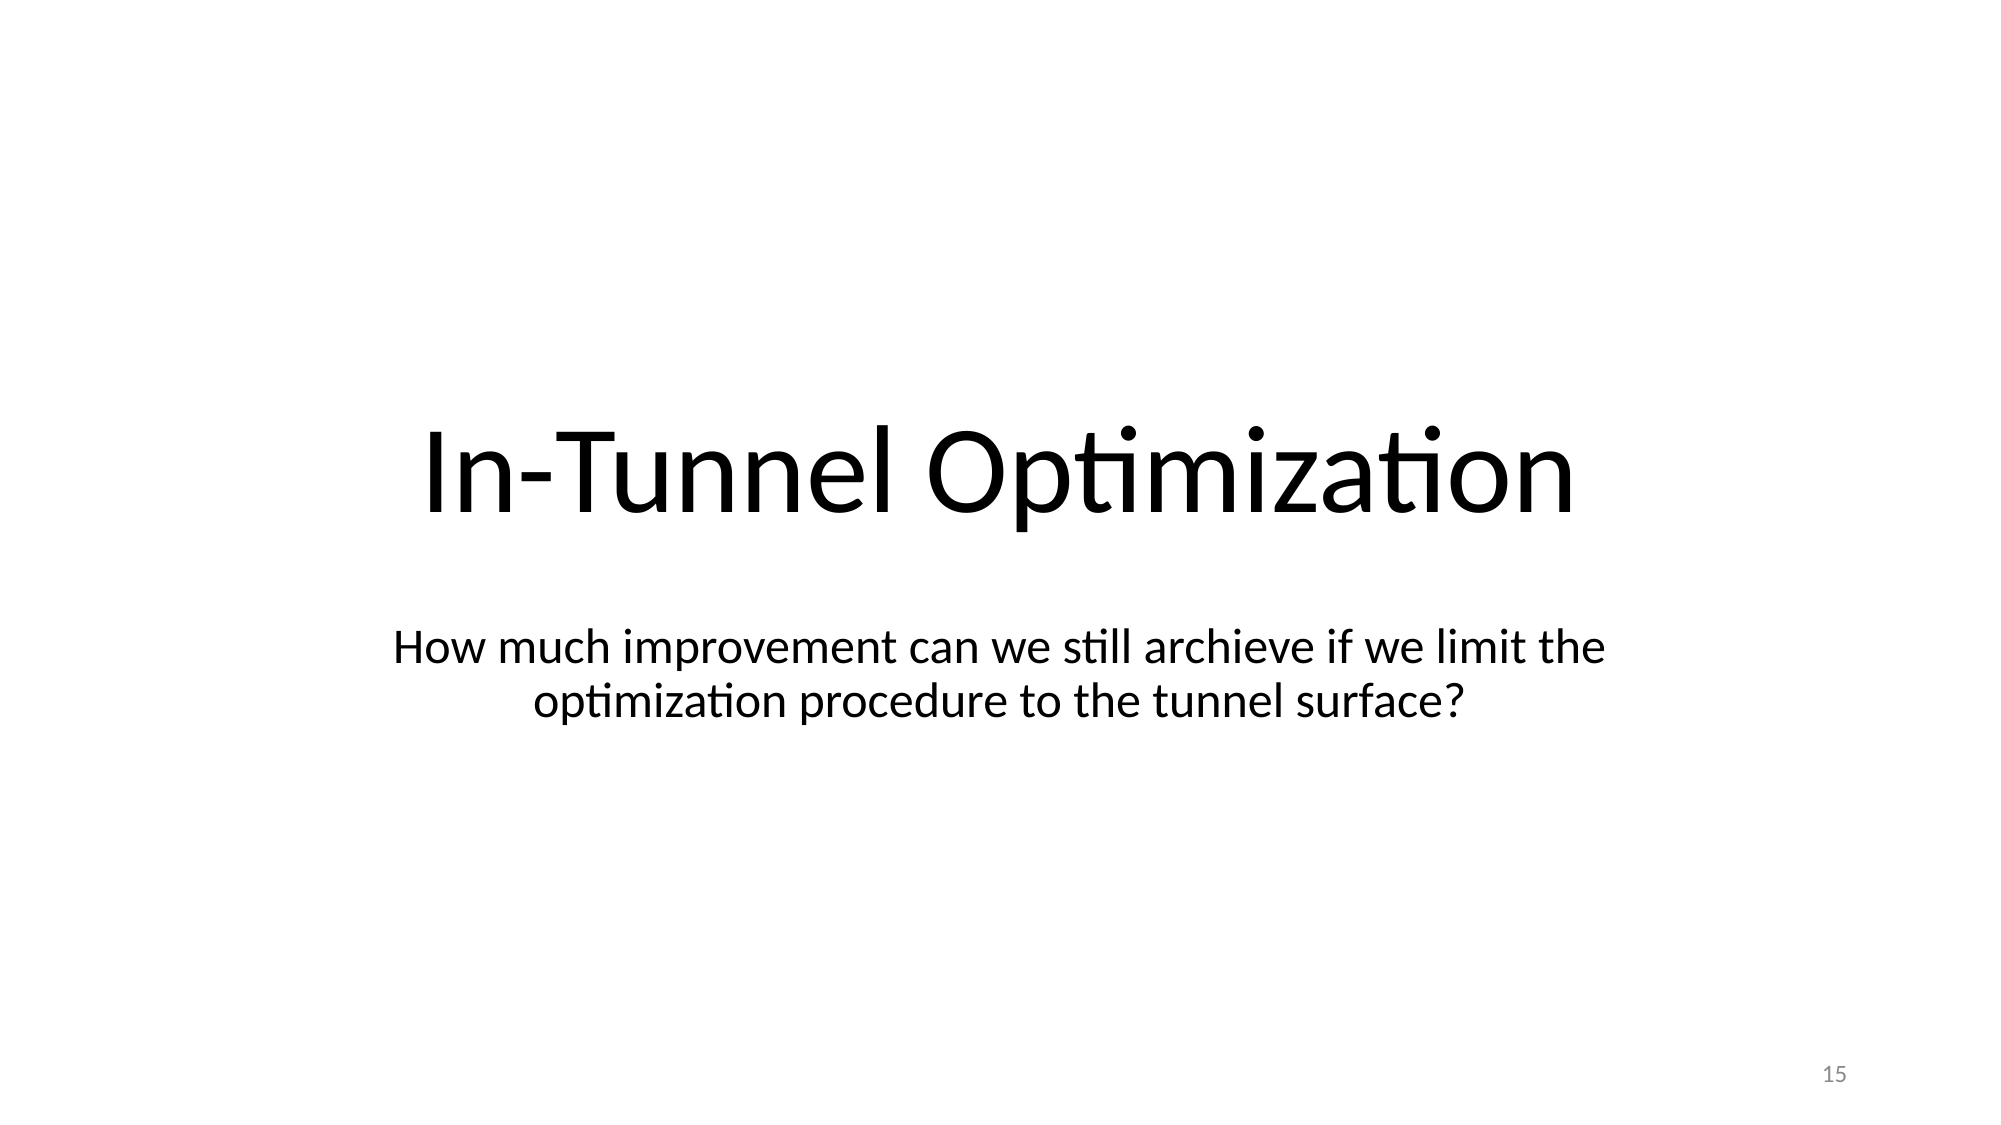

# In-Tunnel Optimization
How much improvement can we still archieve if we limit the optimization procedure to the tunnel surface?
15